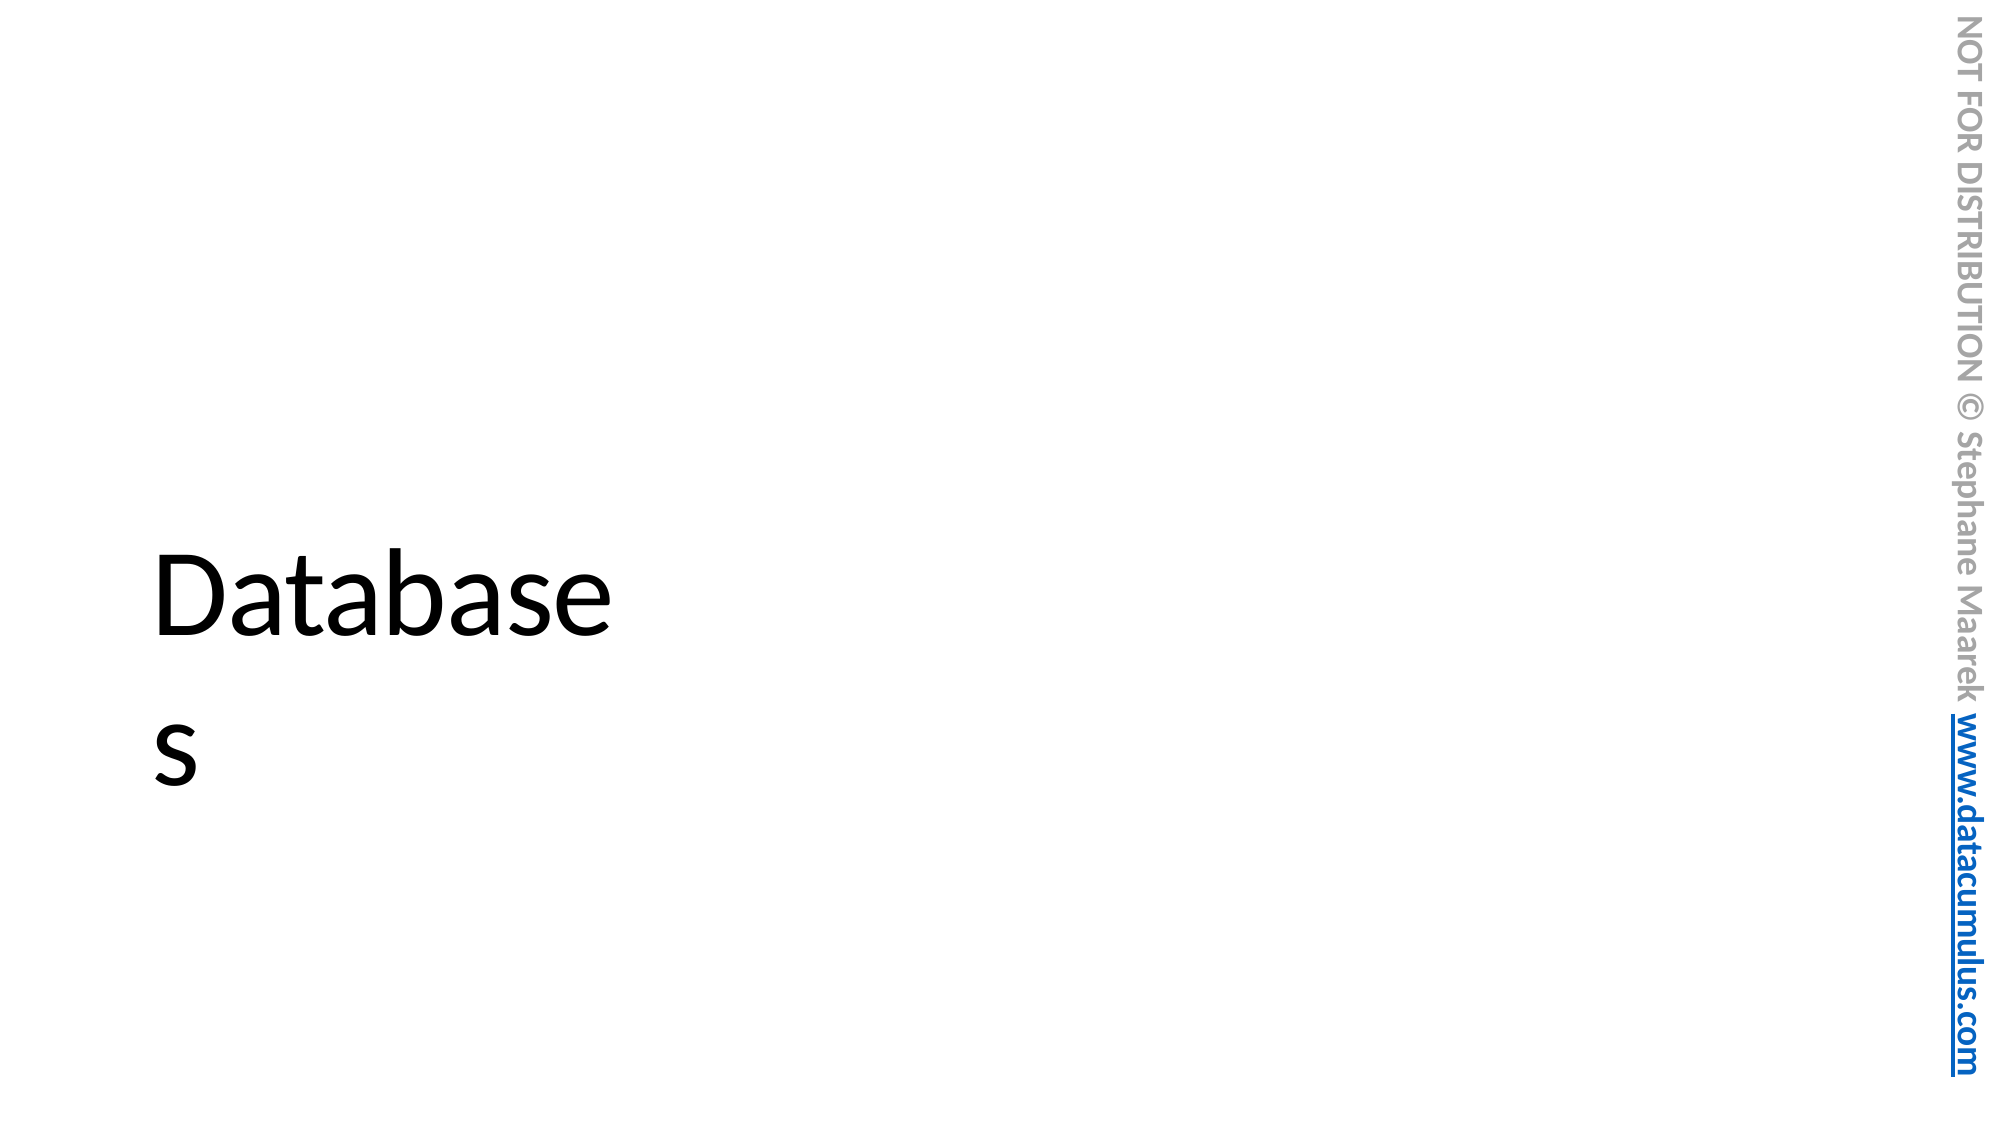

NOT FOR DISTRIBUTION © Stephane Maarek www.datacumulus.com
# Databases
© Stephane Maarek